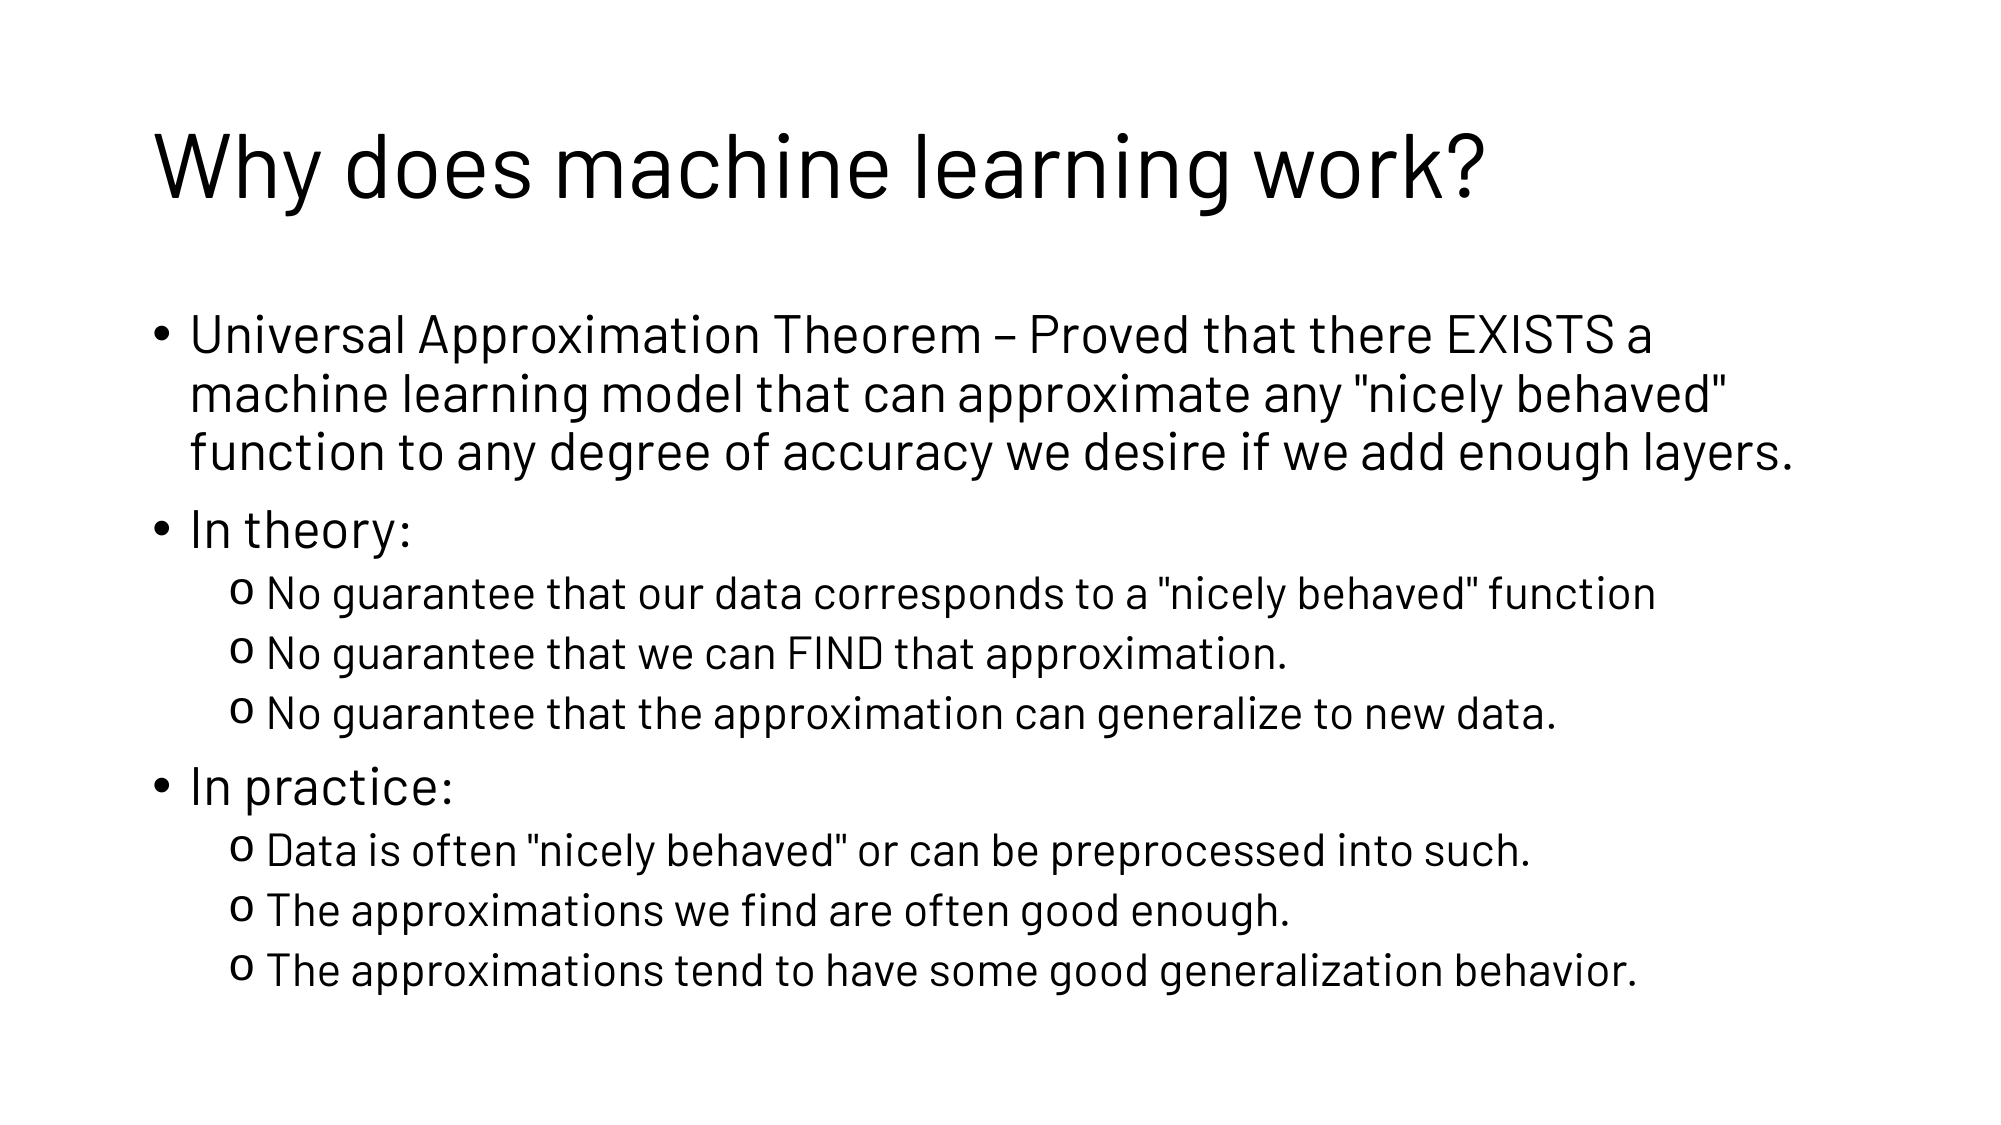

# Why does machine learning work?
Universal Approximation Theorem – Proved that there EXISTS a machine learning model that can approximate any "nicely behaved" function to any degree of accuracy we desire if we add enough layers.
In theory:
No guarantee that our data corresponds to a "nicely behaved" function
No guarantee that we can FIND that approximation.
No guarantee that the approximation can generalize to new data.
In practice:
Data is often "nicely behaved" or can be preprocessed into such.
The approximations we find are often good enough.
The approximations tend to have some good generalization behavior.